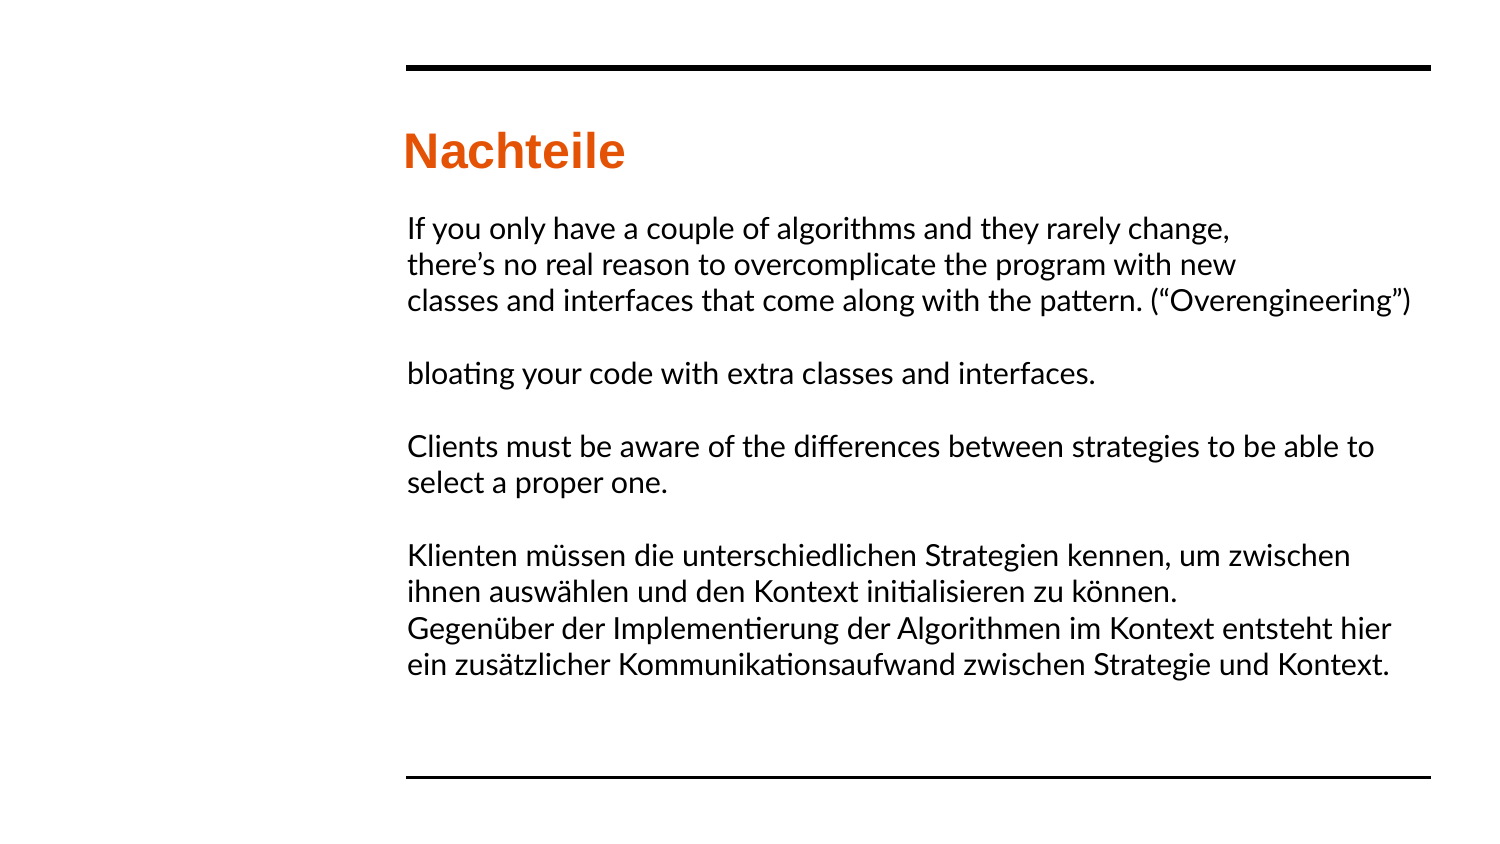

# Nachteile
If you only have a couple of algorithms and they rarely change,
there’s no real reason to overcomplicate the program with new
classes and interfaces that come along with the pattern. (“Overengineering”)

bloating your code with extra classes and interfaces.

Clients must be aware of the differences between strategies to be able to select a proper one.

Klienten müssen die unterschiedlichen Strategien kennen, um zwischen ihnen auswählen und den Kontext initialisieren zu können.
Gegenüber der Implementierung der Algorithmen im Kontext entsteht hier ein zusätzlicher Kommunikationsaufwand zwischen Strategie und Kontext.